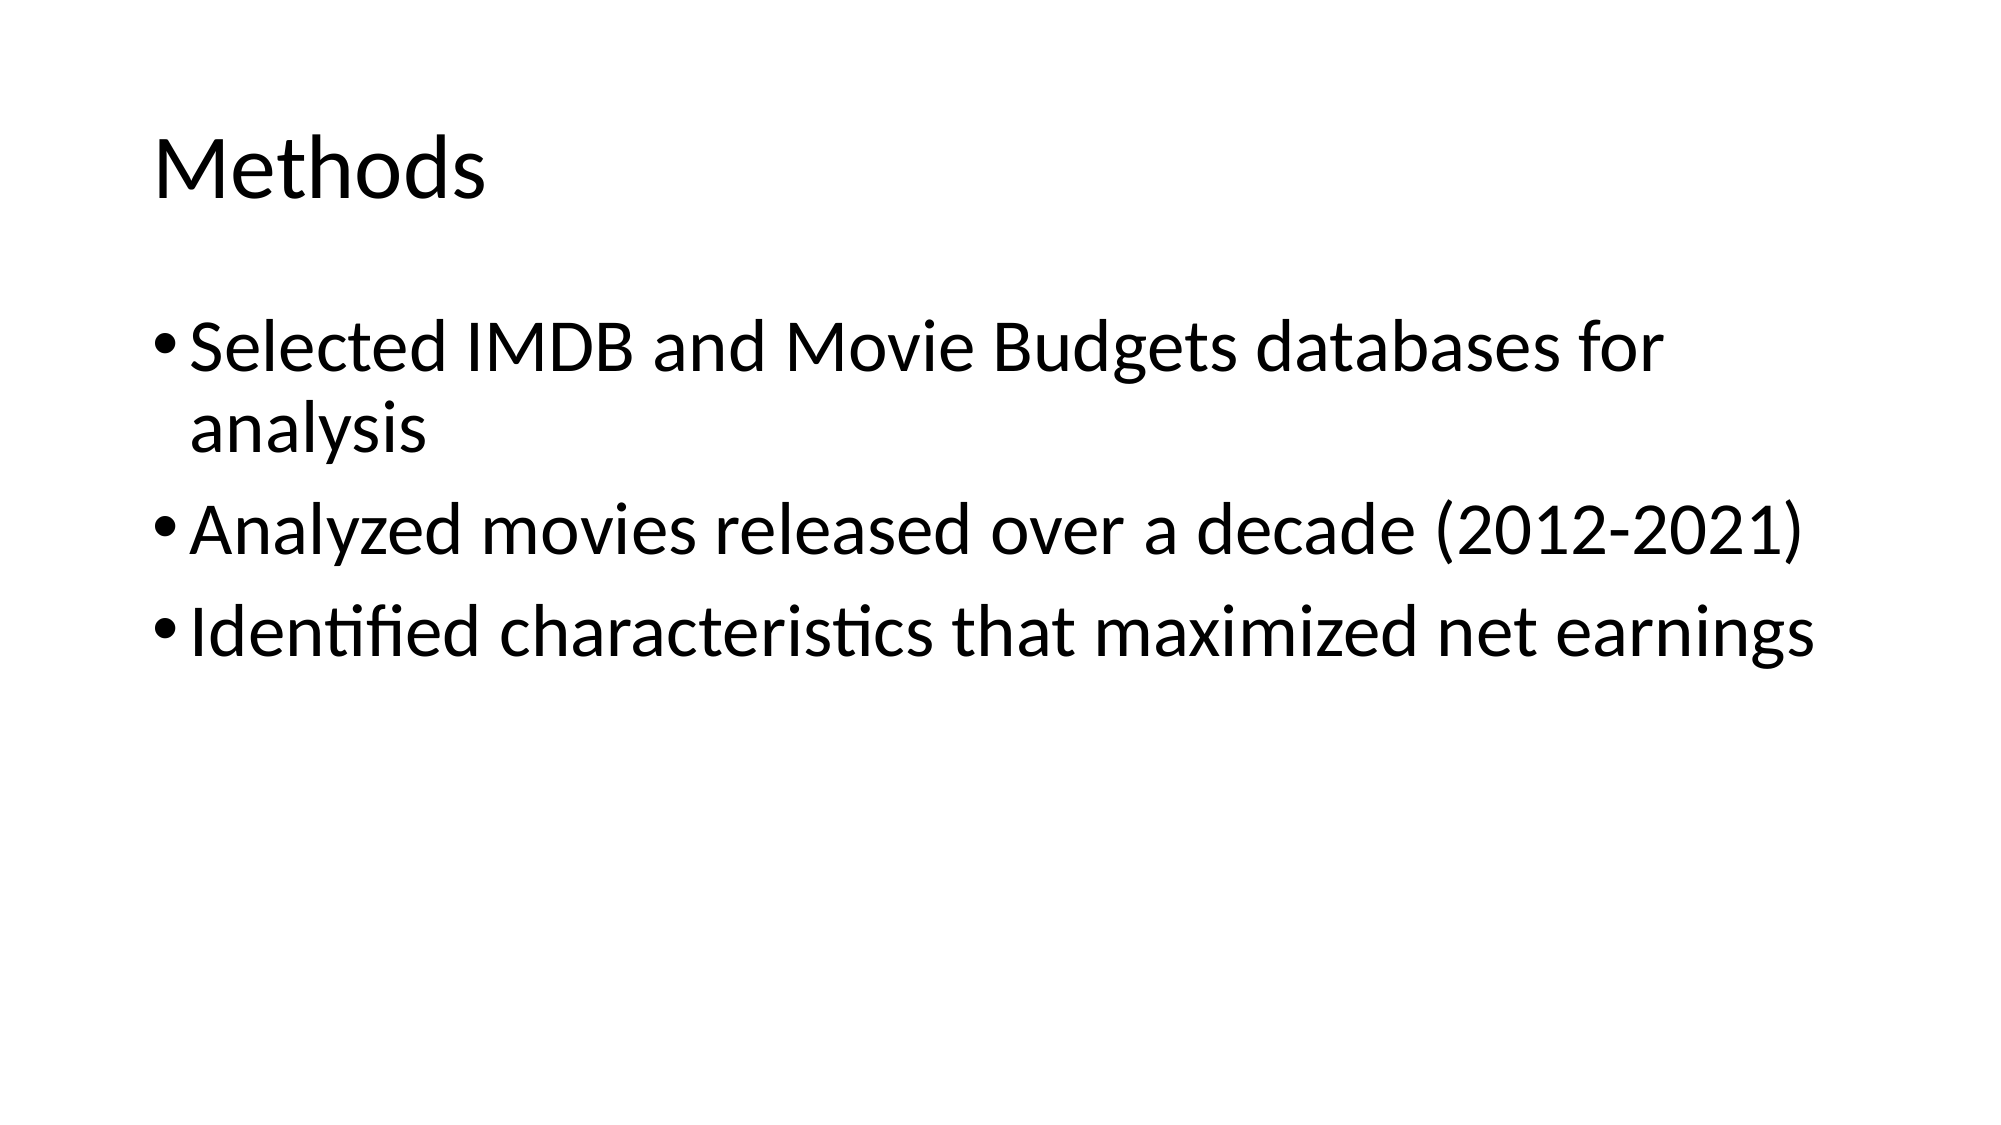

# Methods
Selected IMDB and Movie Budgets databases for analysis
Analyzed movies released over a decade (2012-2021)
Identified characteristics that maximized net earnings